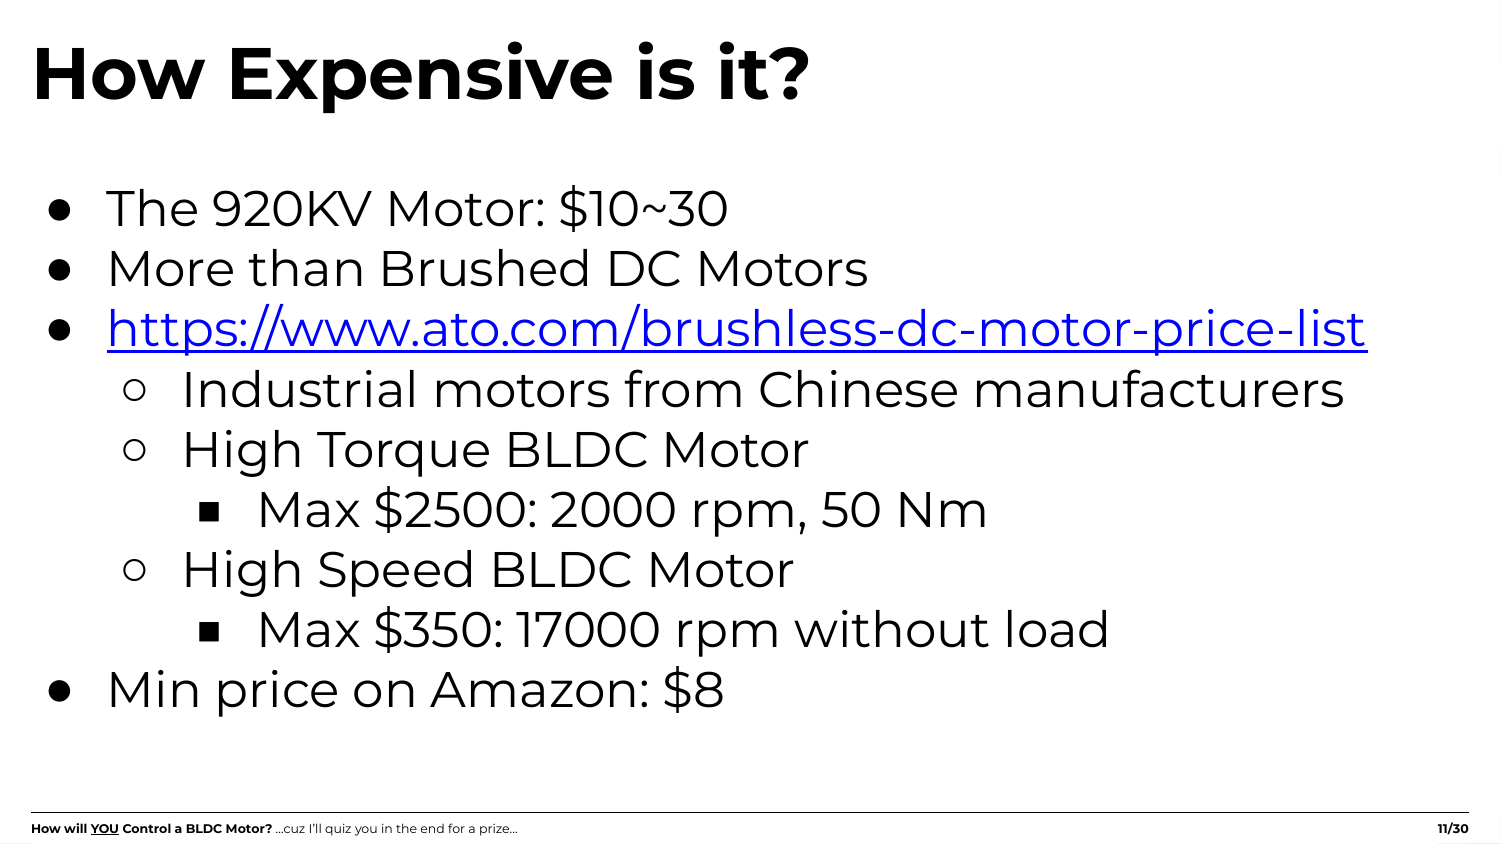

# How Expensive is it?
The 920KV Motor: $10~30
More than Brushed DC Motors
https://www.ato.com/brushless-dc-motor-price-list
Industrial motors from Chinese manufacturers
High Torque BLDC Motor
Max $2500: 2000 rpm, 50 Nm
High Speed BLDC Motor
Max $350: 17000 rpm without load
Min price on Amazon: $8
11/30